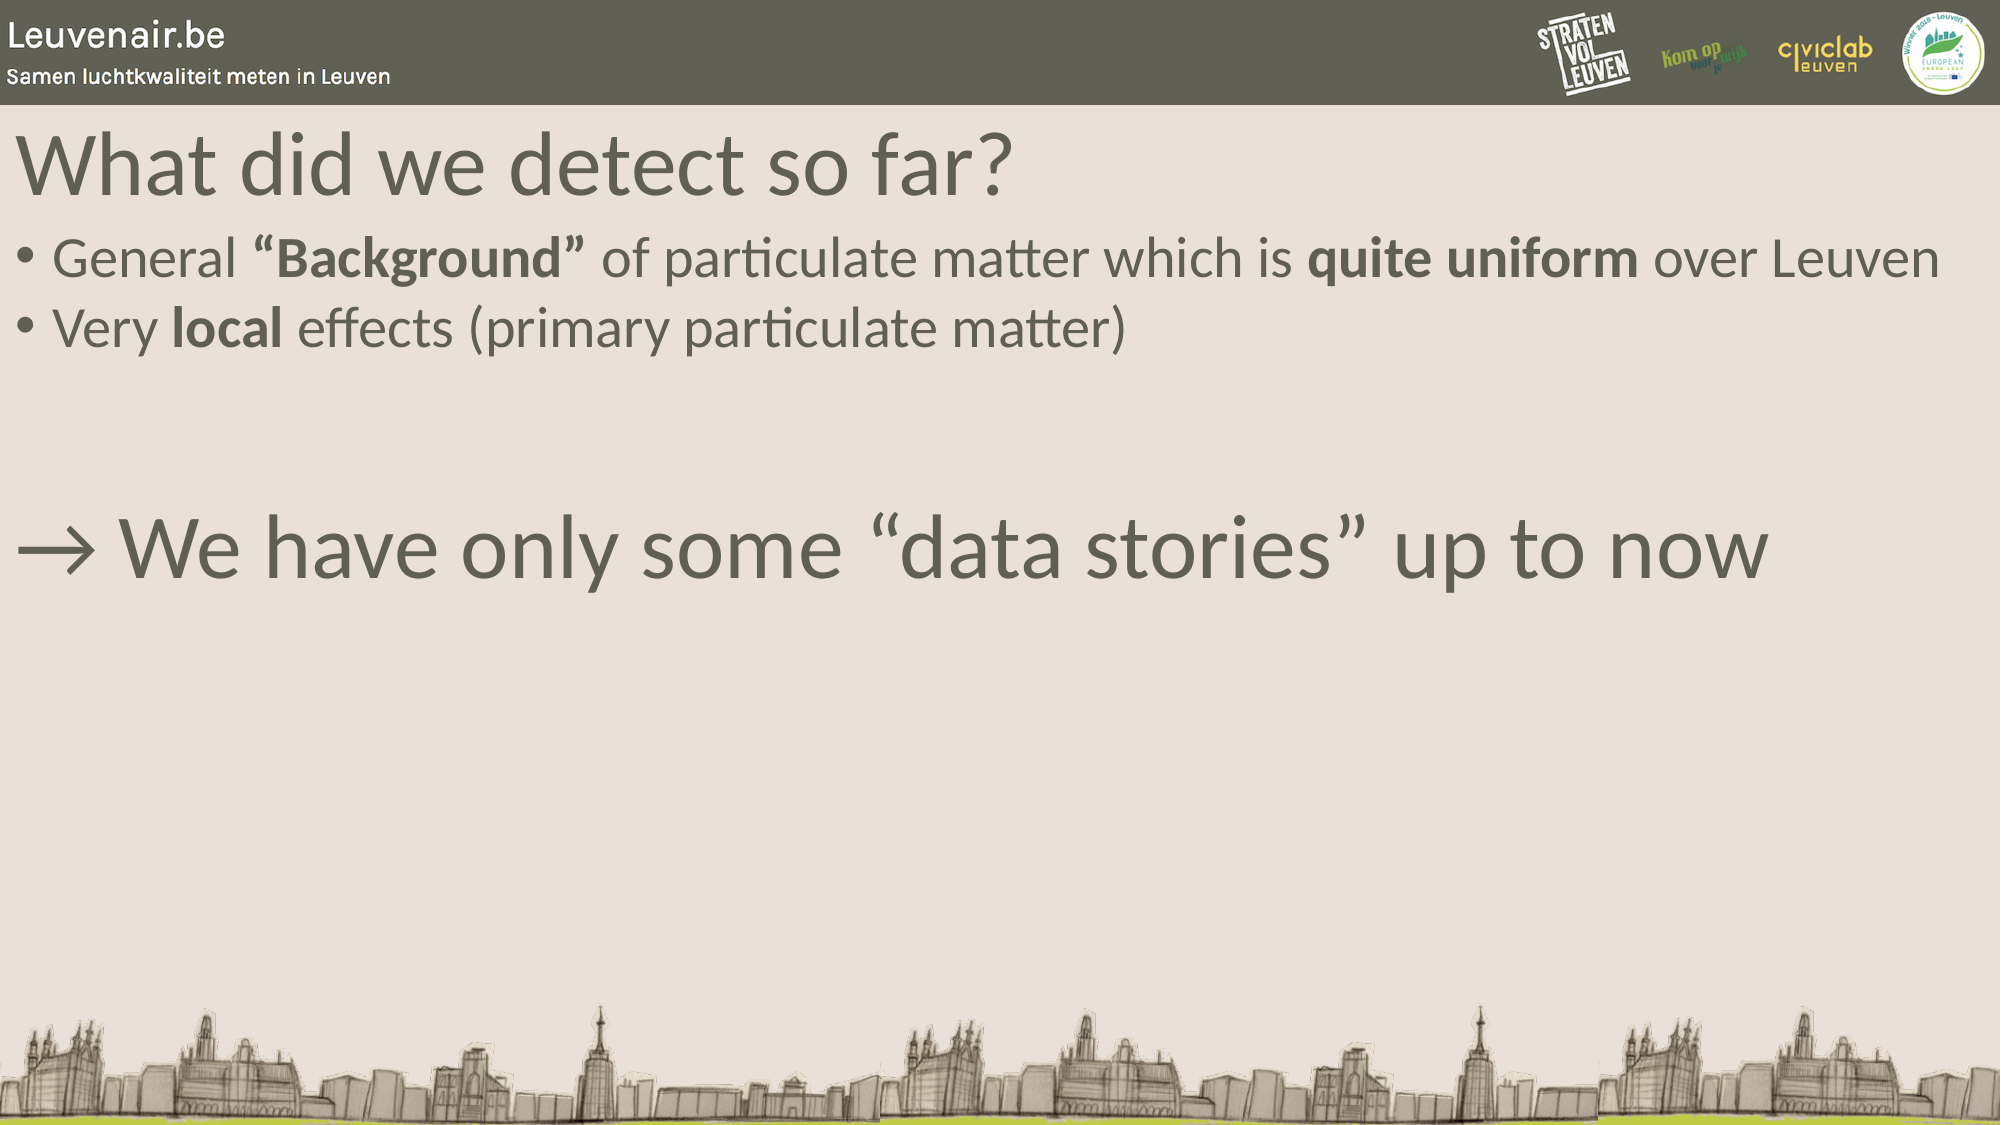

What did we detect so far?
General “Background” of particulate matter which is quite uniform over Leuven
Very local effects (primary particulate matter)
→ We have only some “data stories” up to now